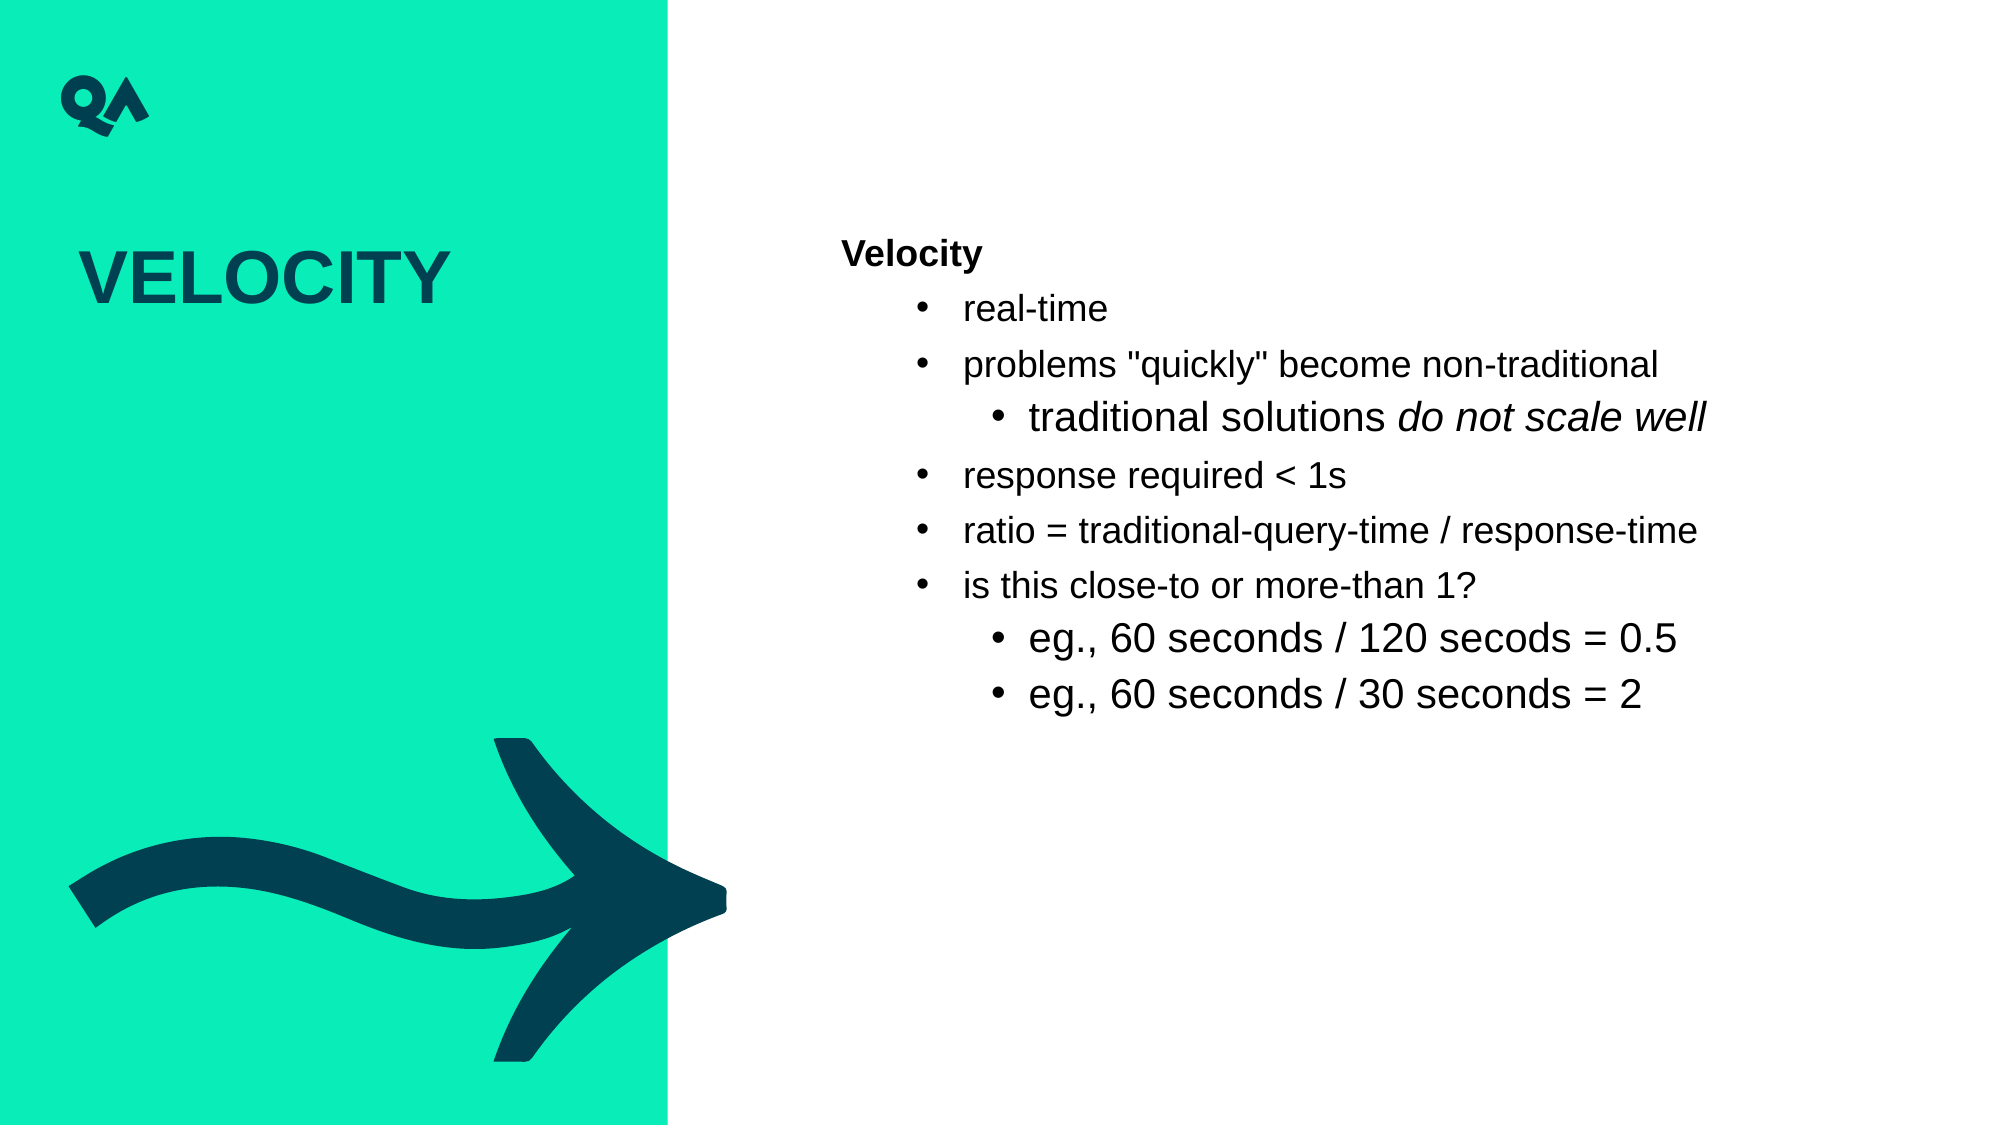

Velocity
Velocity
real-time
problems "quickly" become non-traditional
traditional solutions do not scale well
response required < 1s
ratio = traditional-query-time / response-time
is this close-to or more-than 1?
eg., 60 seconds / 120 secods = 0.5
eg., 60 seconds / 30 seconds = 2